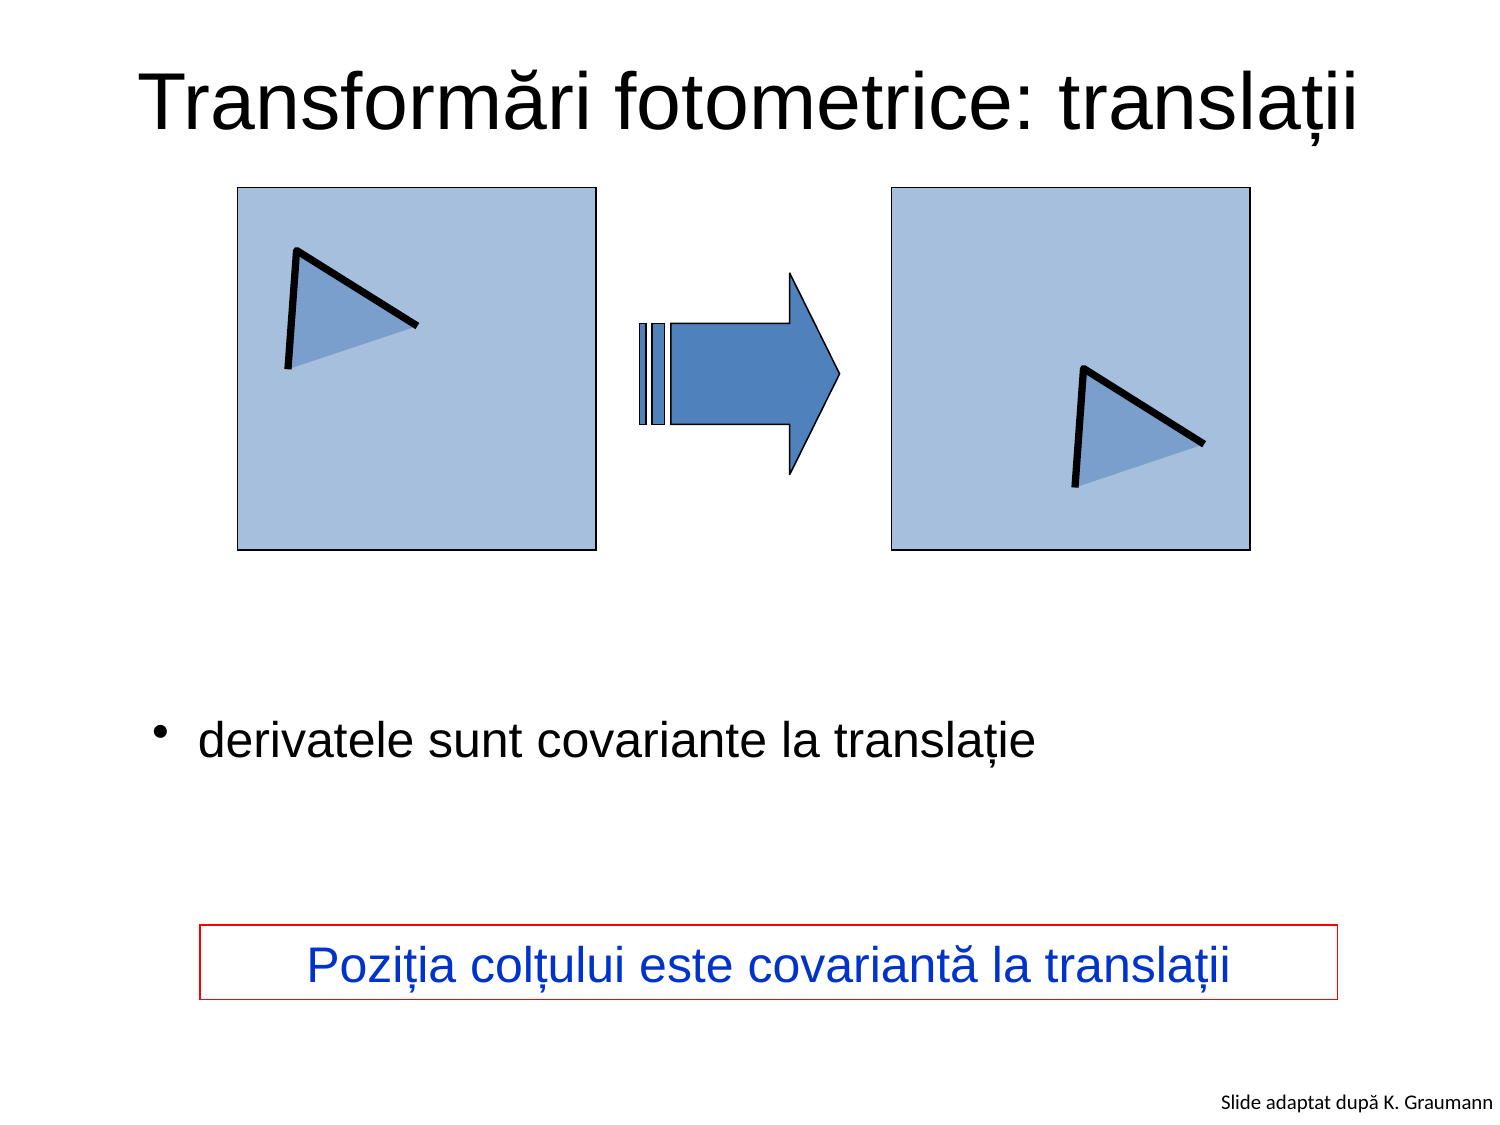

# Transformări fotometrice: translații

  derivatele sunt covariante la translație
Poziția colțului este covariantă la translații
Slide adaptat după K. Graumann